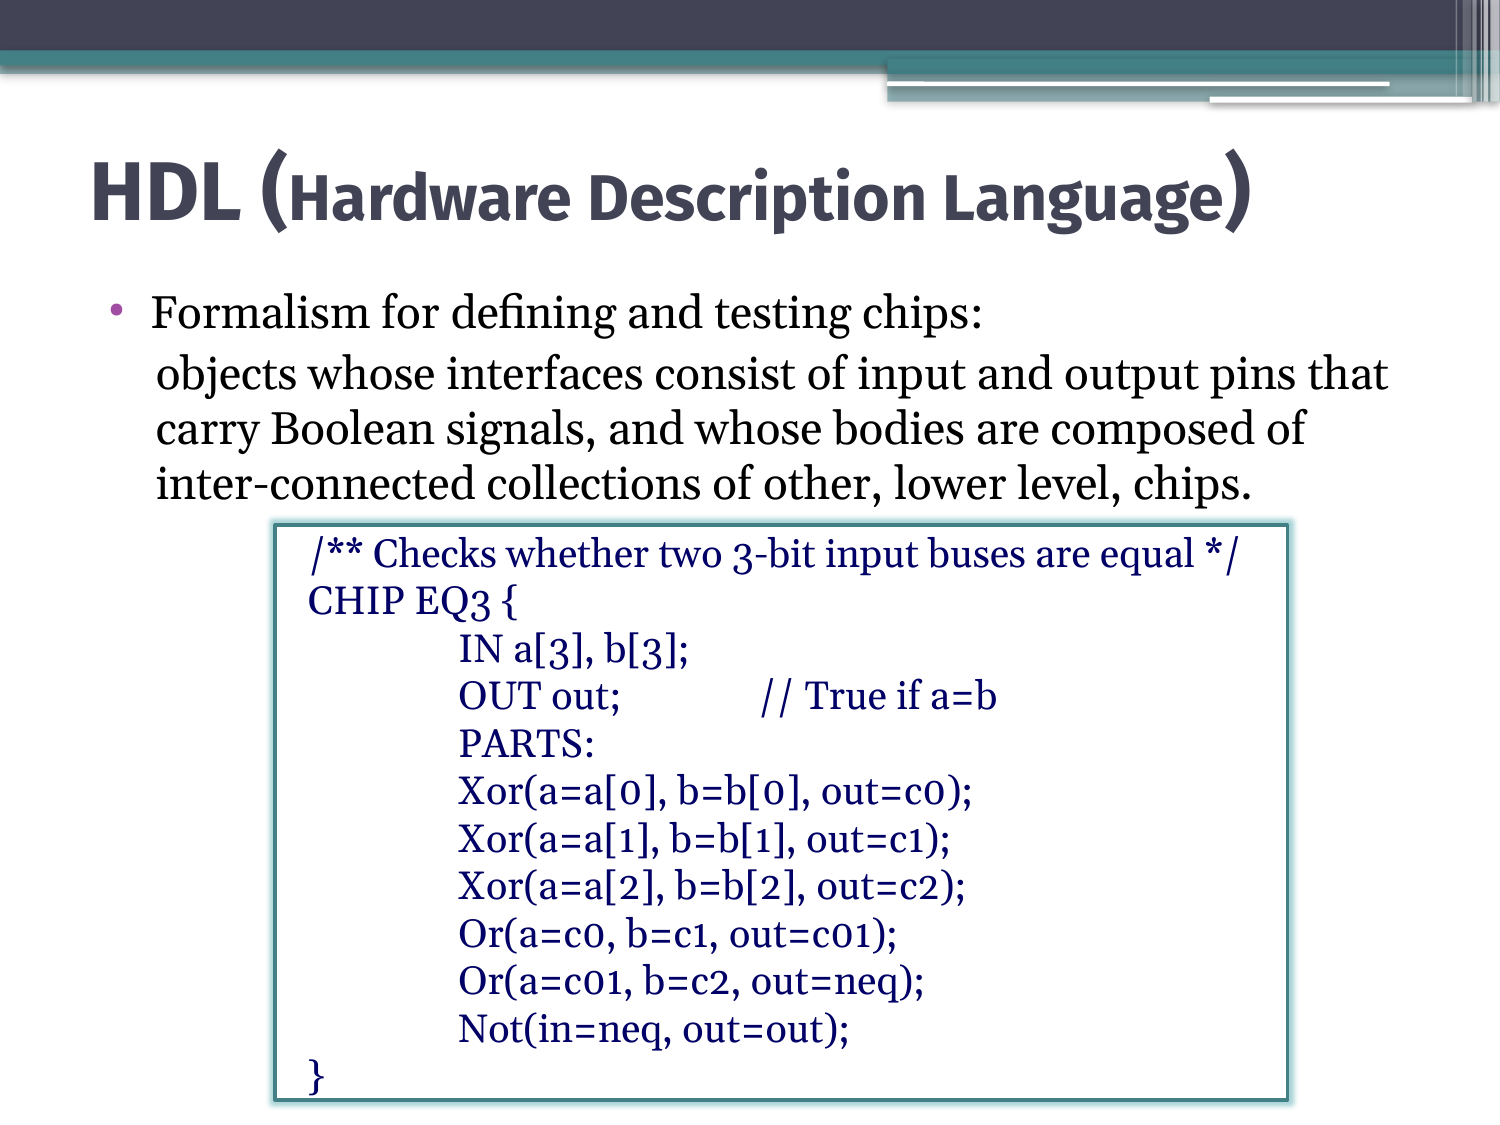

# HDL (Hardware Description Language)
Formalism for defining and testing chips:
objects whose interfaces consist of input and output pins that carry Boolean signals, and whose bodies are composed of inter-connected collections of other, lower level, chips.
/** Checks whether two 3-bit input buses are equal */
CHIP EQ3 {
	IN a[3], b[3];
	OUT out; 	// True if a=b
	PARTS:
	Xor(a=a[0], b=b[0], out=c0);
	Xor(a=a[1], b=b[1], out=c1);
	Xor(a=a[2], b=b[2], out=c2);
	Or(a=c0, b=c1, out=c01);
	Or(a=c01, b=c2, out=neq);
	Not(in=neq, out=out);
}